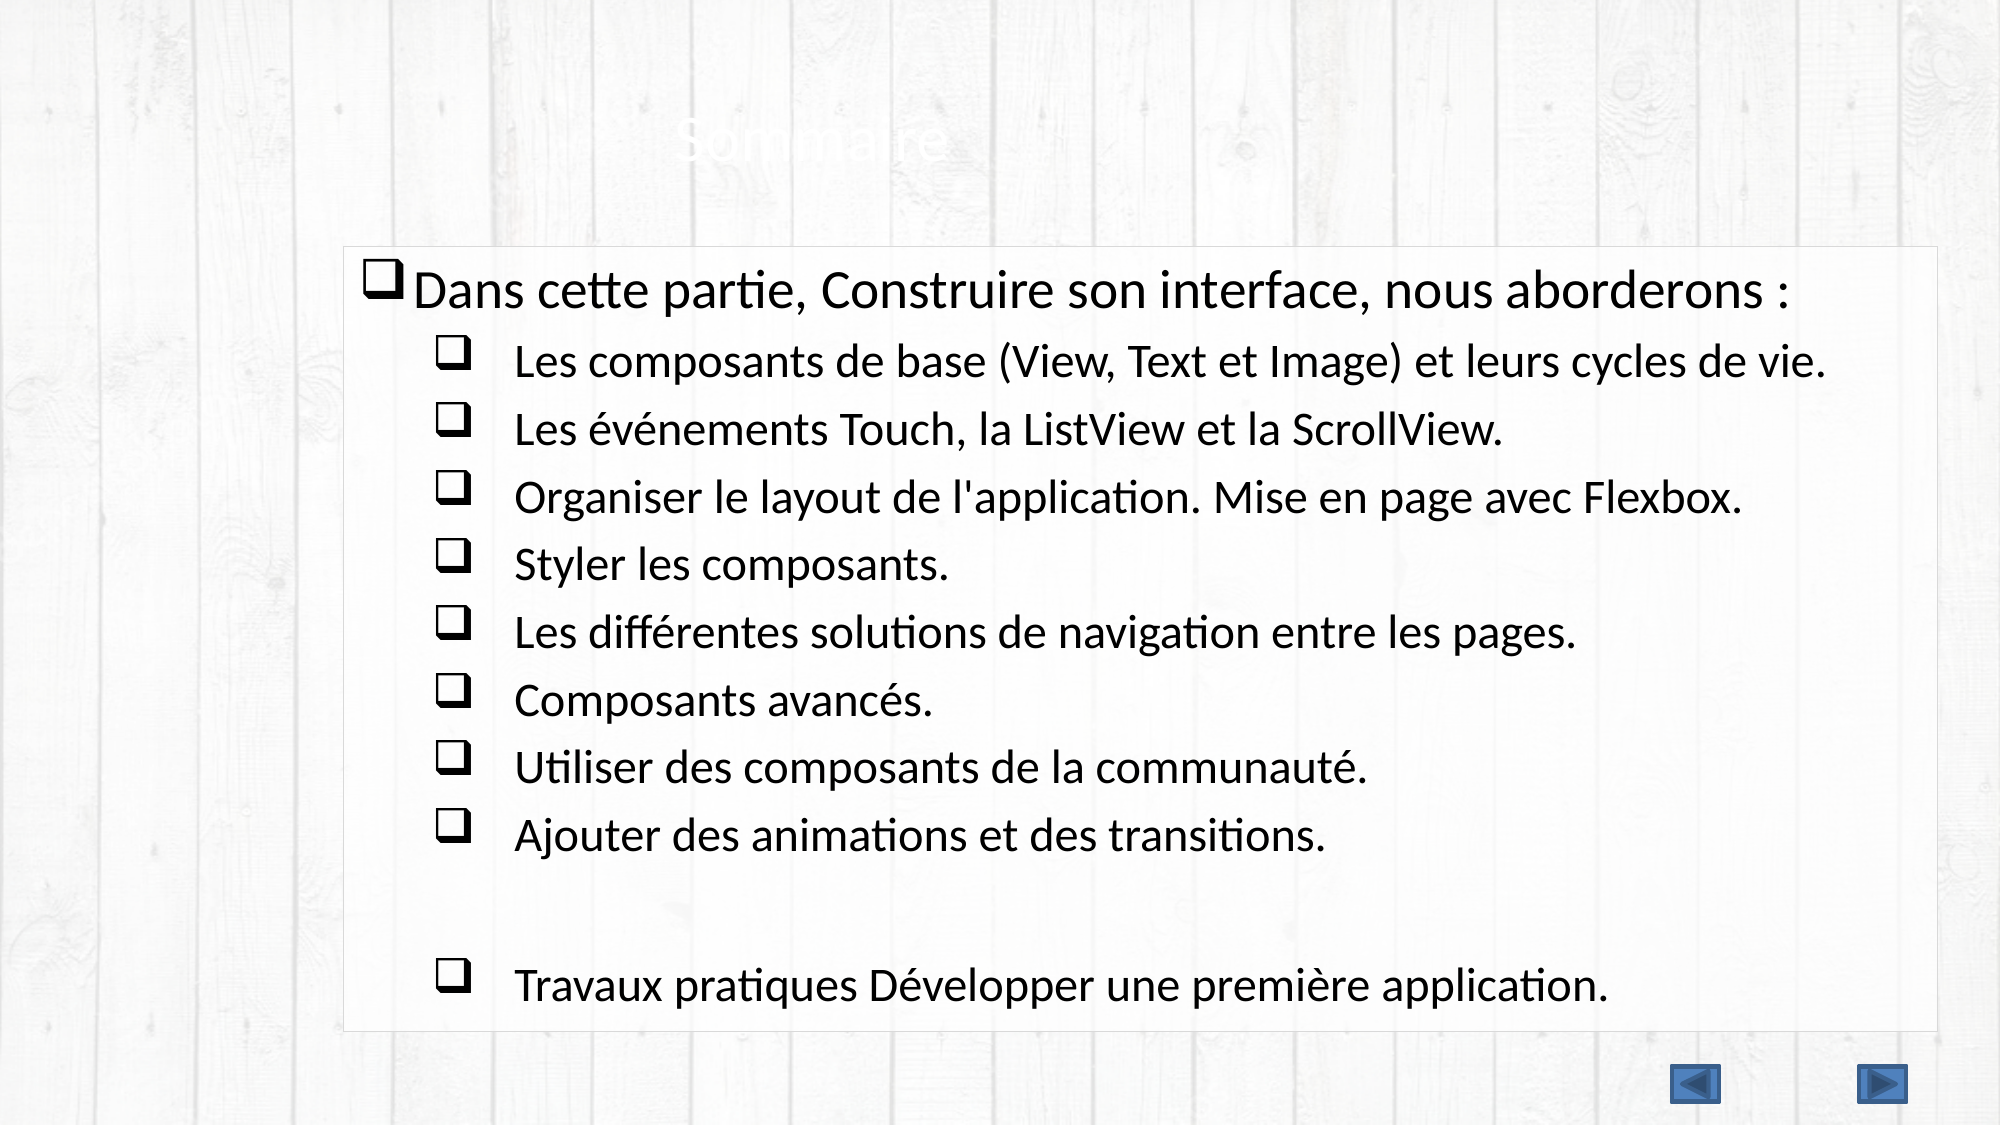

# Sommaire
Dans cette partie, Construire son interface, nous aborderons :
Les composants de base (View, Text et Image) et leurs cycles de vie.
Les événements Touch, la ListView et la ScrollView.
Organiser le layout de l'application. Mise en page avec Flexbox.
Styler les composants.
Les différentes solutions de navigation entre les pages.
Composants avancés.
Utiliser des composants de la communauté.
Ajouter des animations et des transitions.

Travaux pratiques Développer une première application.